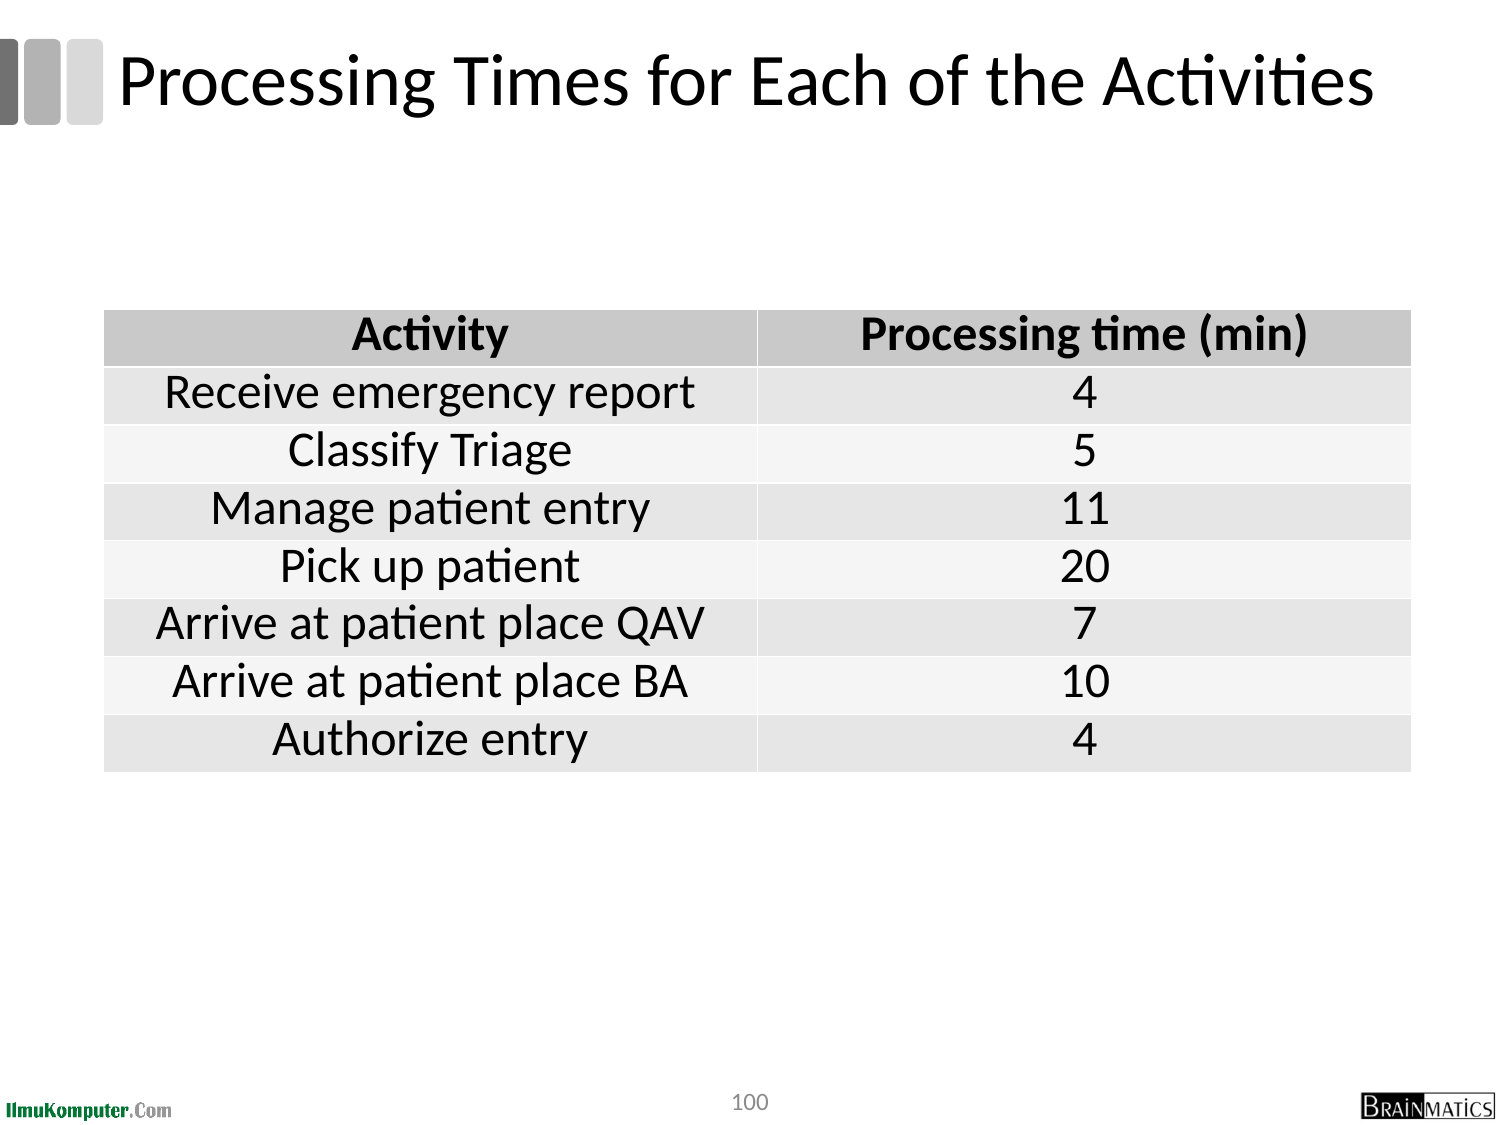

# Processing Times for Each of the Activities

| Activity | Processing time (min) |
| --- | --- |
| Receive emergency report | 4 |
| Classify Triage | 5 |
| Manage patient entry | 11 |
| Pick up patient | 20 |
| Arrive at patient place QAV | 7 |
| Arrive at patient place BA | 10 |
| Authorize entry | 4 |
100